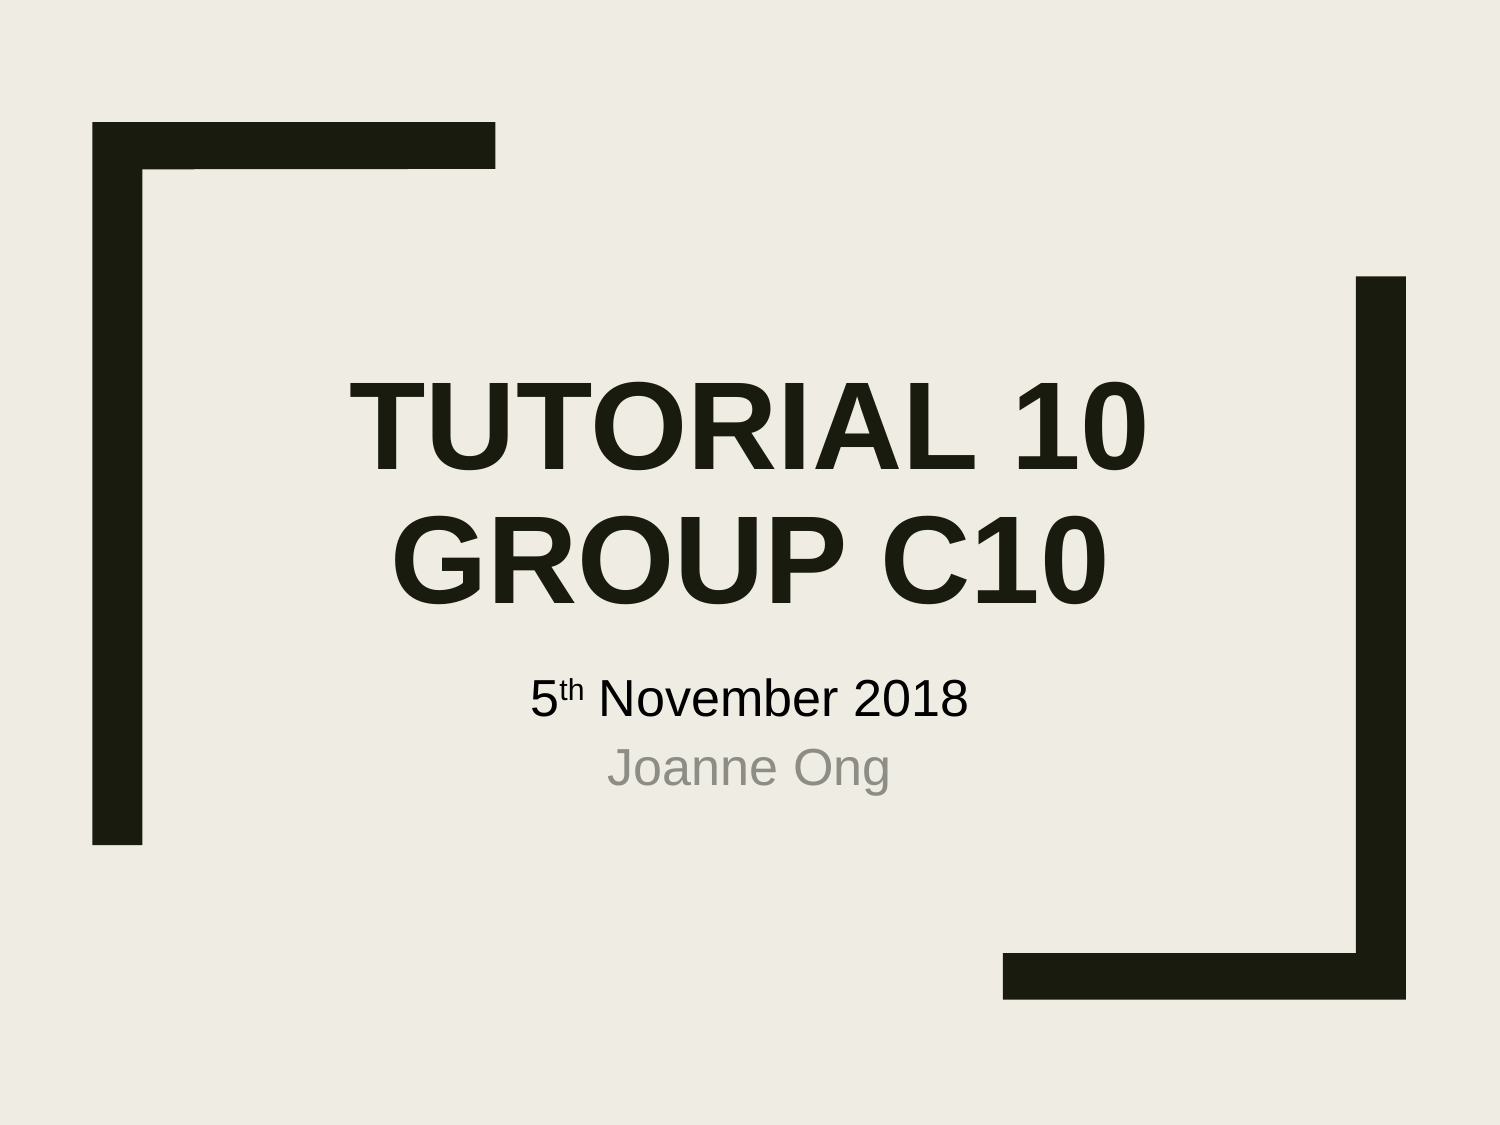

# Tutorial 10 Group C10
5th November 2018
Joanne Ong